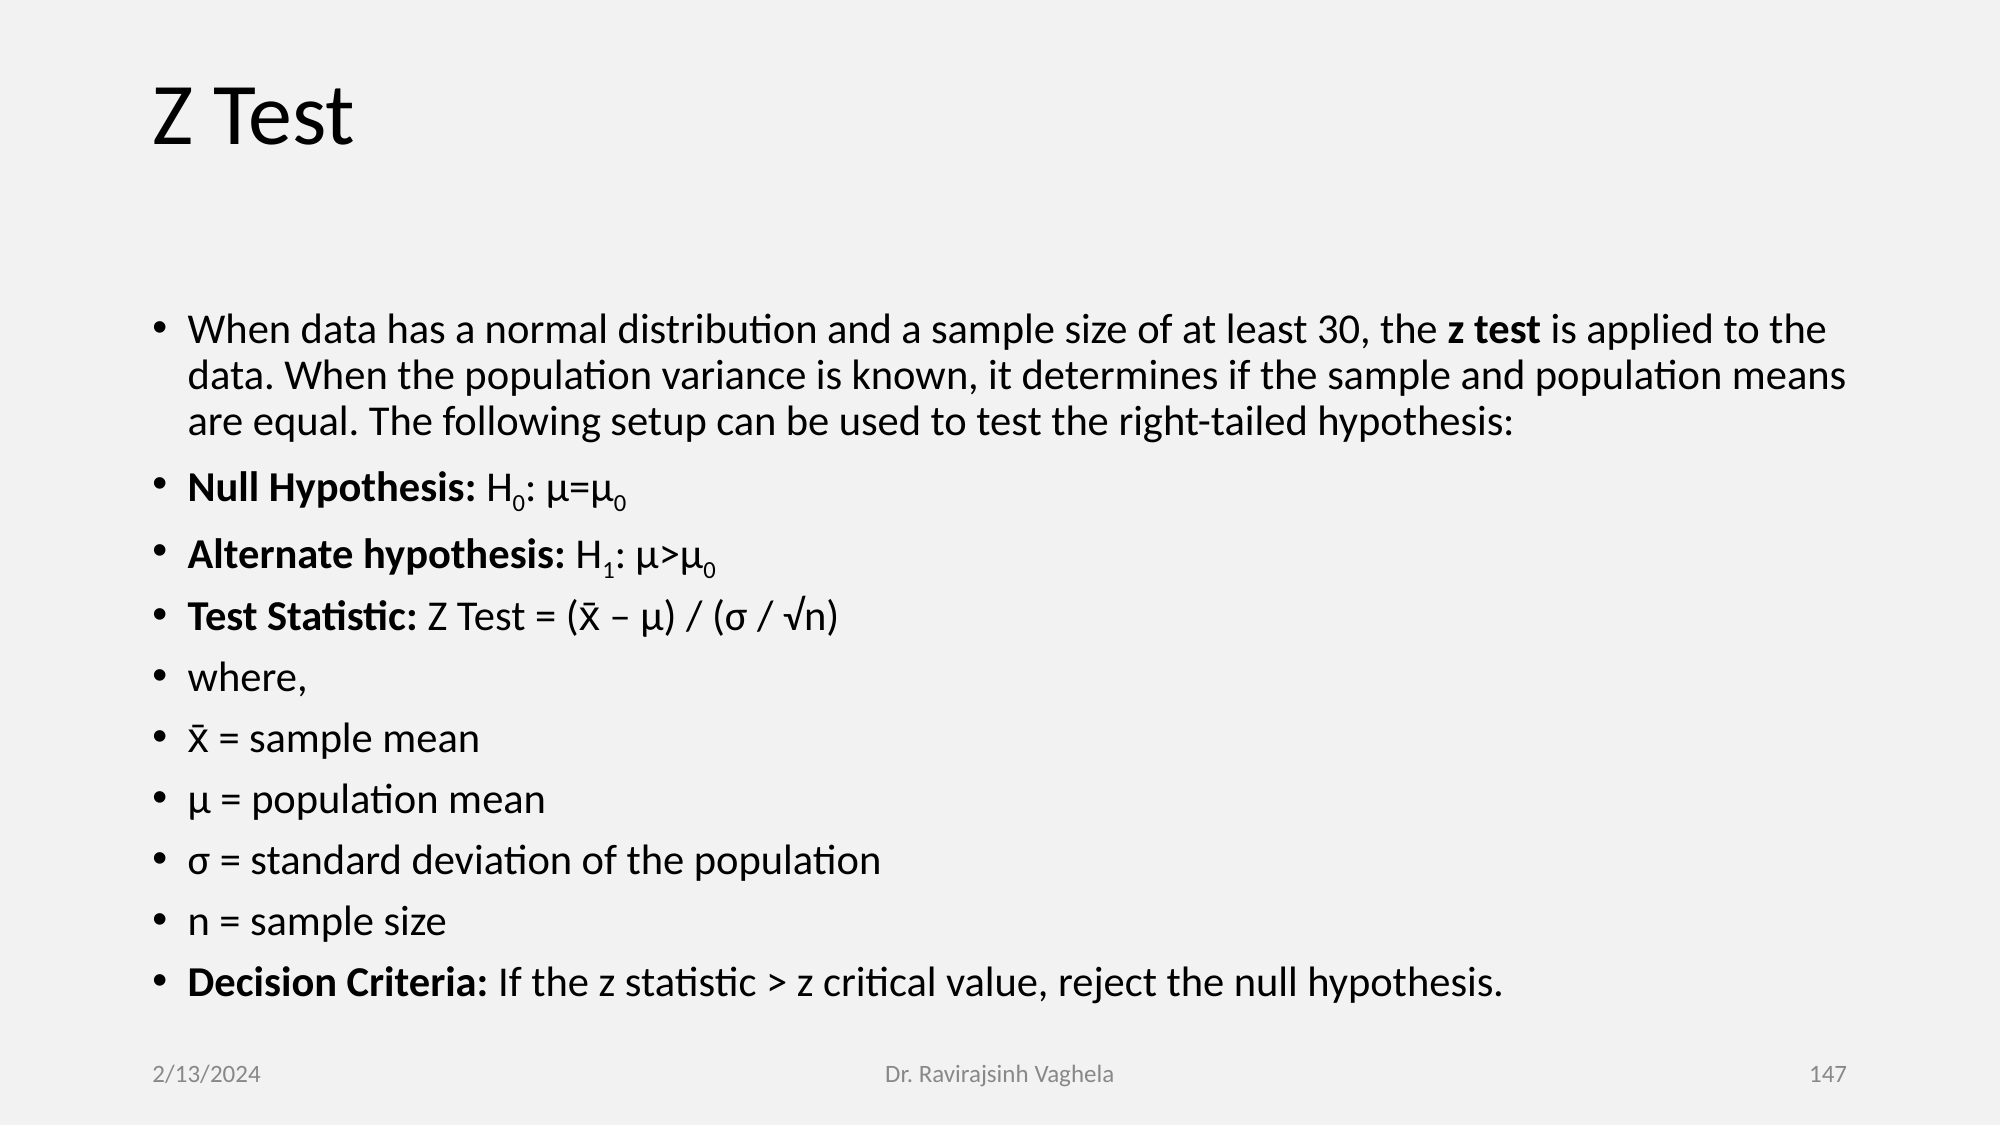

# Z Test
When data has a normal distribution and a sample size of at least 30, the z test is applied to the data. When the population variance is known, it determines if the sample and population means are equal. The following setup can be used to test the right-tailed hypothesis:
Null Hypothesis: H0: μ=μ0
Alternate hypothesis: H1: μ>μ0
Test Statistic: Z Test = (x̄ – μ) / (σ / √n)
where,
x̄ = sample mean
μ = population mean
σ = standard deviation of the population
n = sample size
Decision Criteria: If the z statistic > z critical value, reject the null hypothesis.

2/13/2024
Dr. Ravirajsinh Vaghela
147